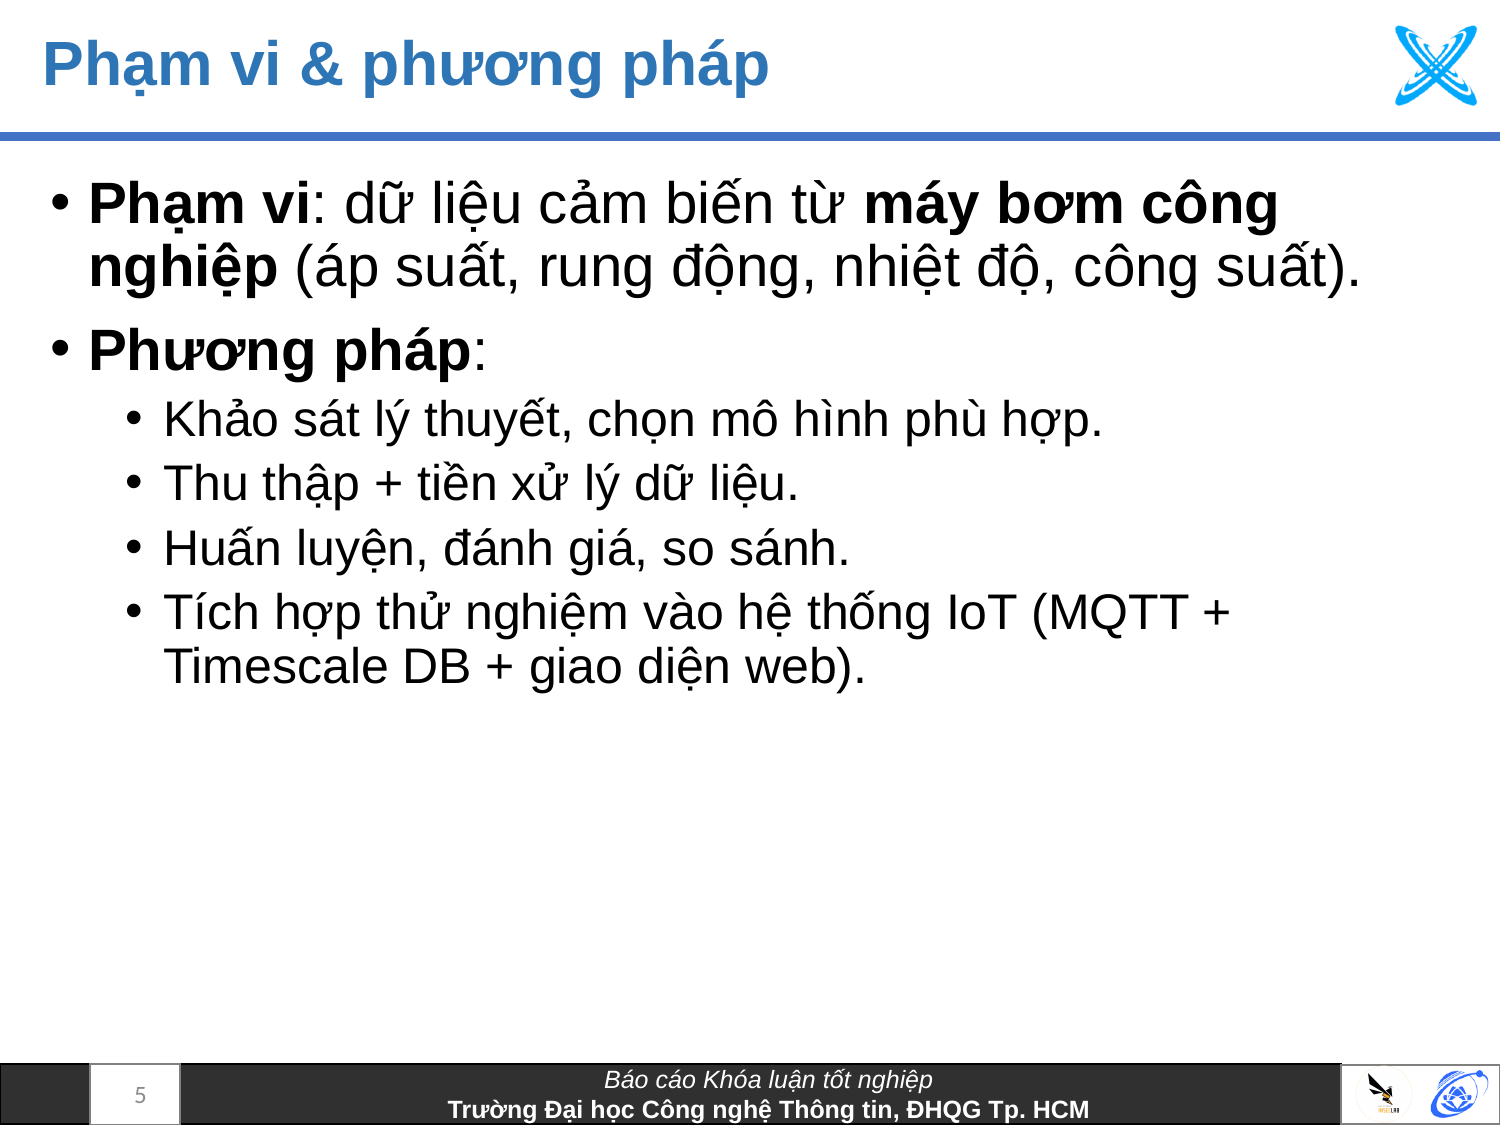

# Phạm vi & phương pháp
Phạm vi: dữ liệu cảm biến từ máy bơm công nghiệp (áp suất, rung động, nhiệt độ, công suất).
Phương pháp:
Khảo sát lý thuyết, chọn mô hình phù hợp.
Thu thập + tiền xử lý dữ liệu.
Huấn luyện, đánh giá, so sánh.
Tích hợp thử nghiệm vào hệ thống IoT (MQTT + Timescale DB + giao diện web).

5